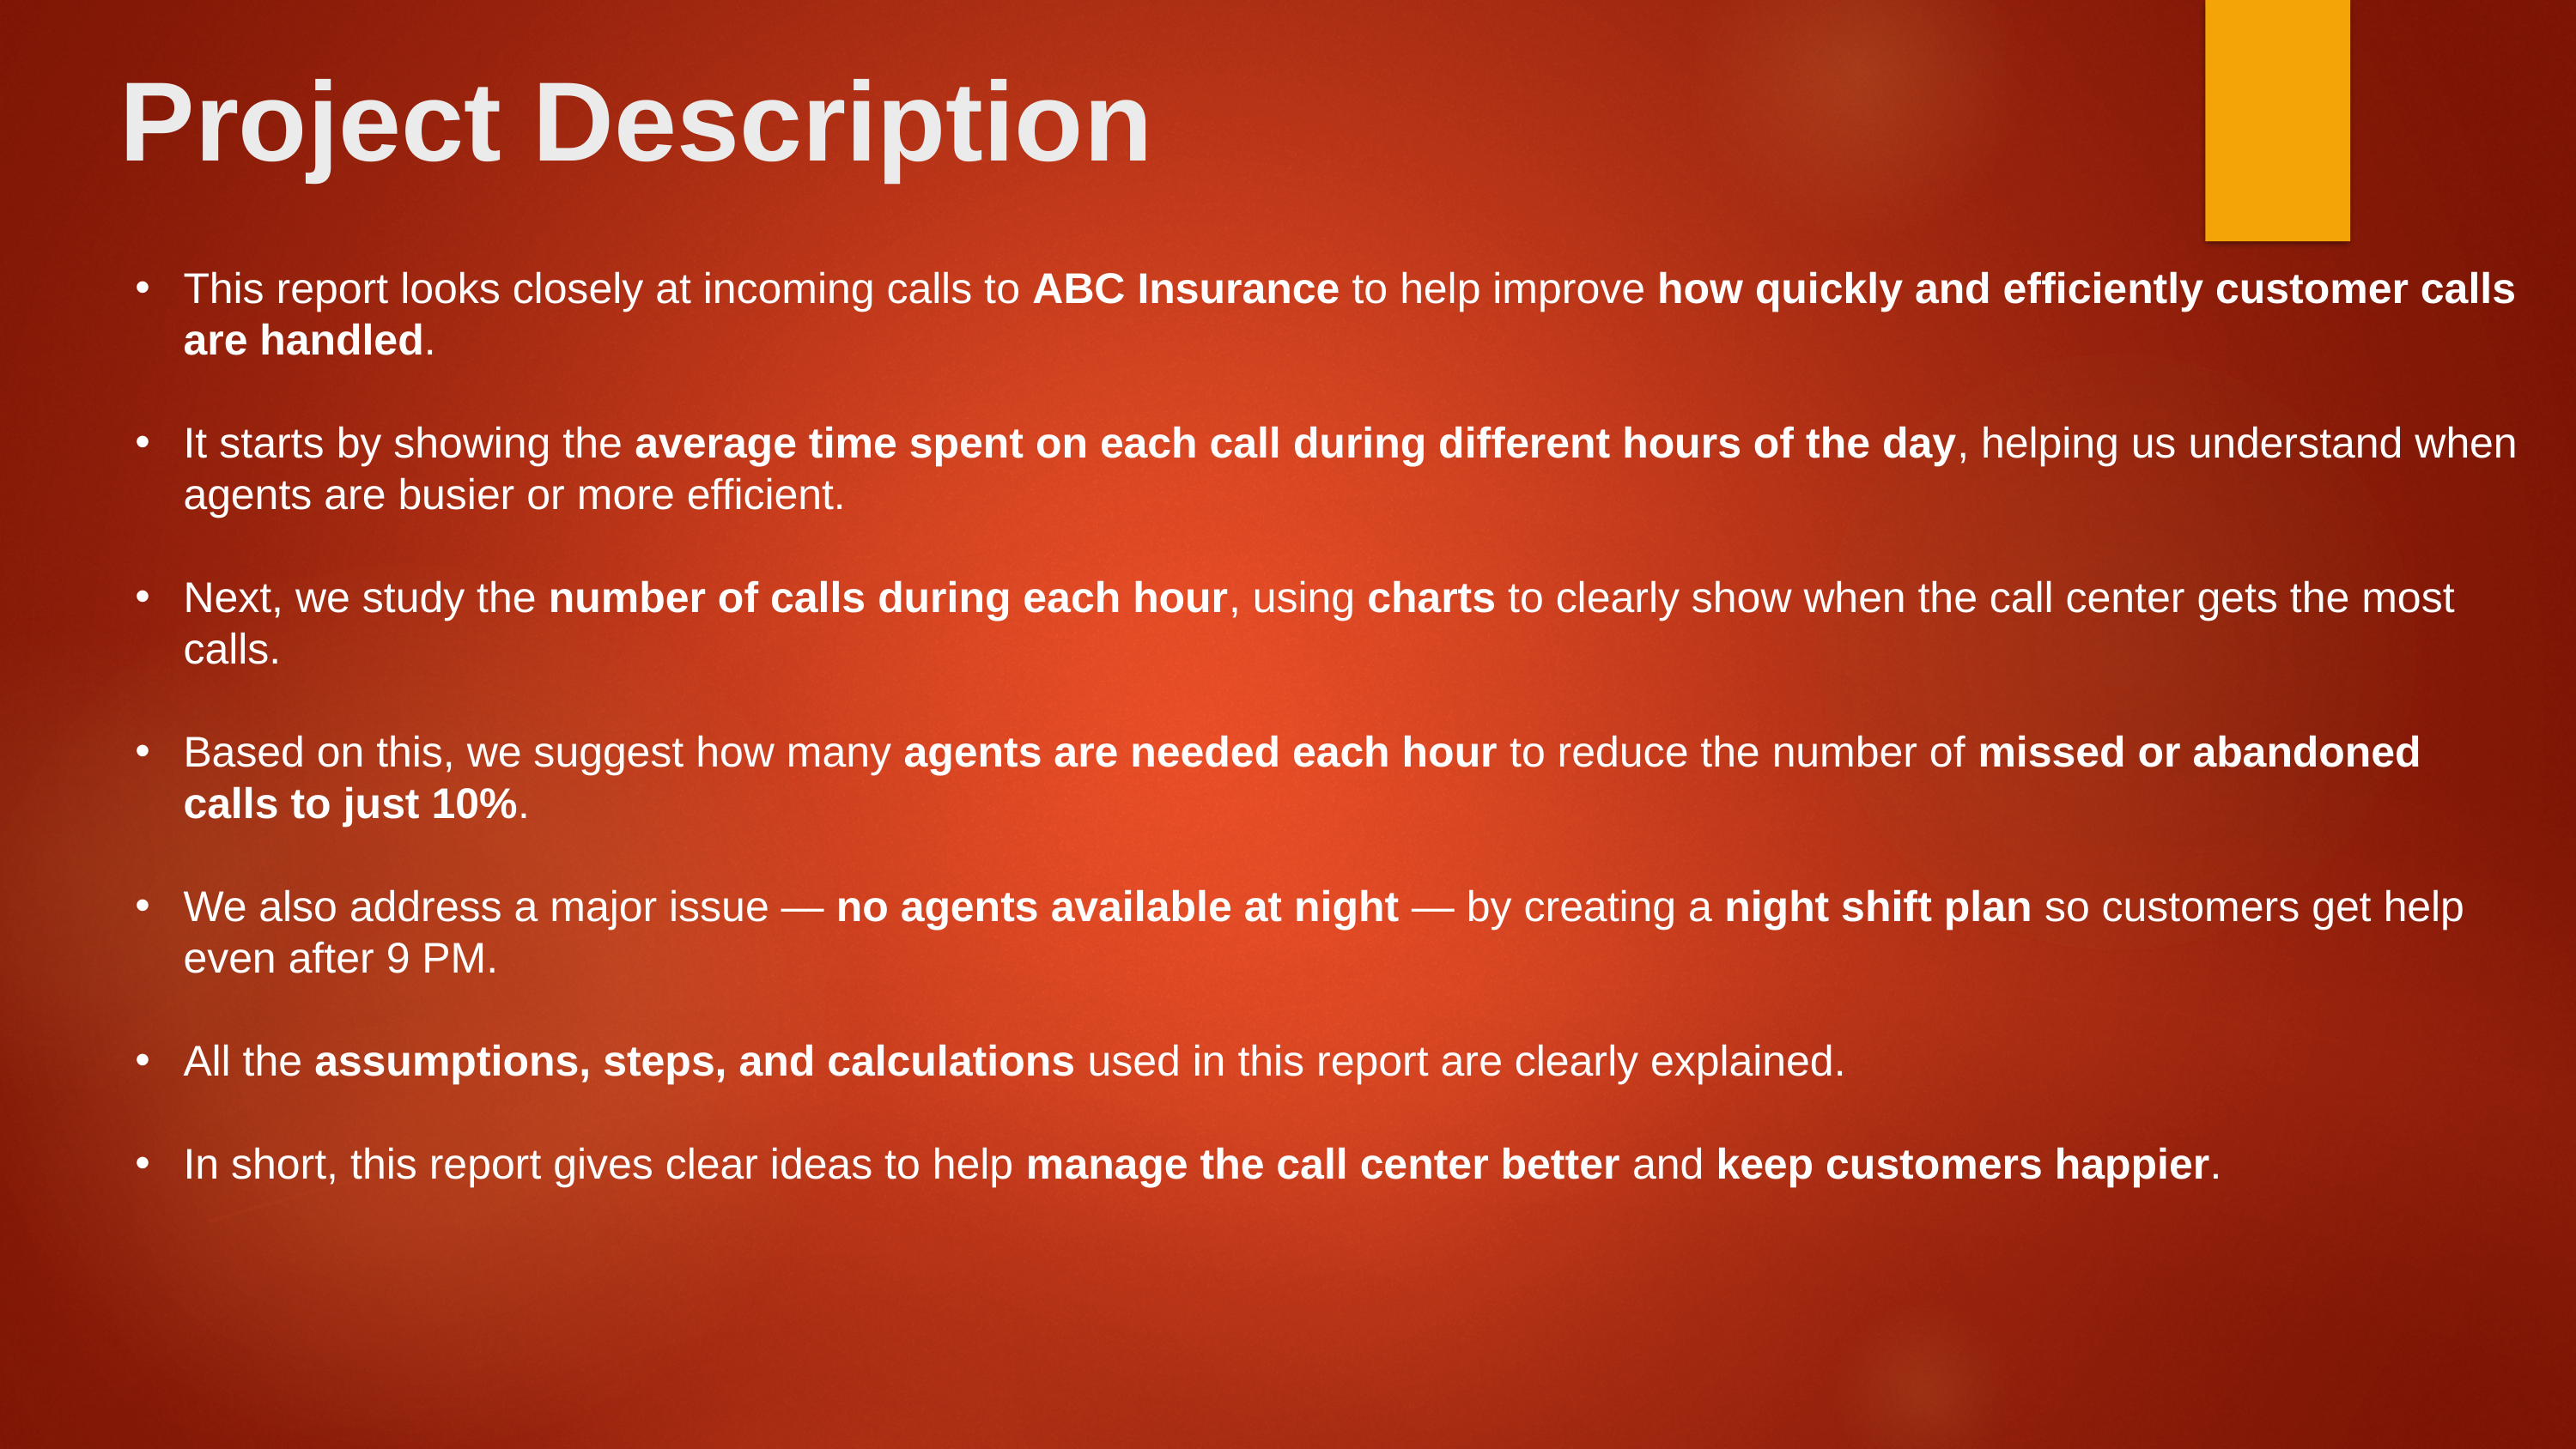

# Project Description
This report looks closely at incoming calls to ABC Insurance to help improve how quickly and efficiently customer calls are handled.

It starts by showing the average time spent on each call during different hours of the day, helping us understand when agents are busier or more efficient.

Next, we study the number of calls during each hour, using charts to clearly show when the call center gets the most calls.

Based on this, we suggest how many agents are needed each hour to reduce the number of missed or abandoned calls to just 10%.

We also address a major issue — no agents available at night — by creating a night shift plan so customers get help even after 9 PM.

All the assumptions, steps, and calculations used in this report are clearly explained.

In short, this report gives clear ideas to help manage the call center better and keep customers happier.